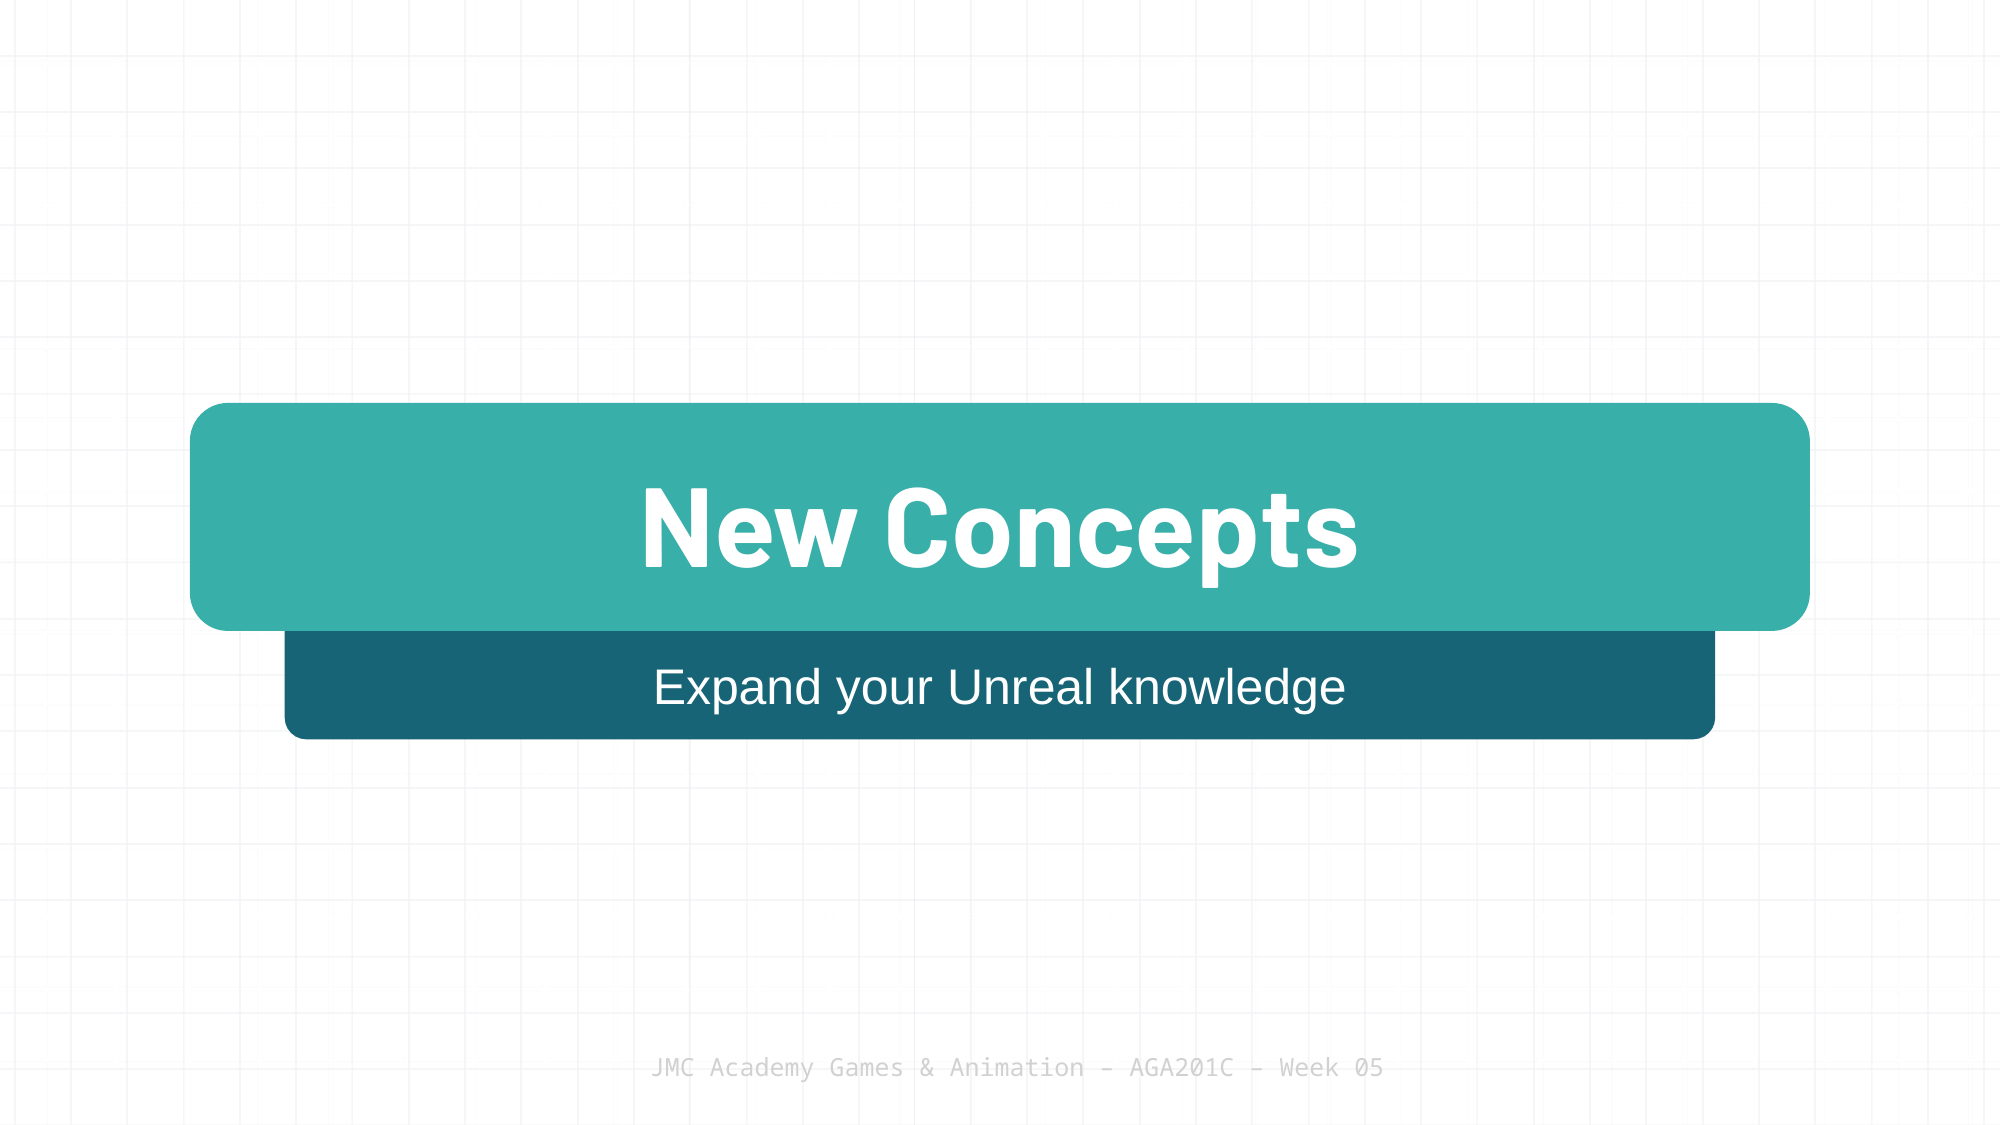

# New Concepts
Expand your Unreal knowledge